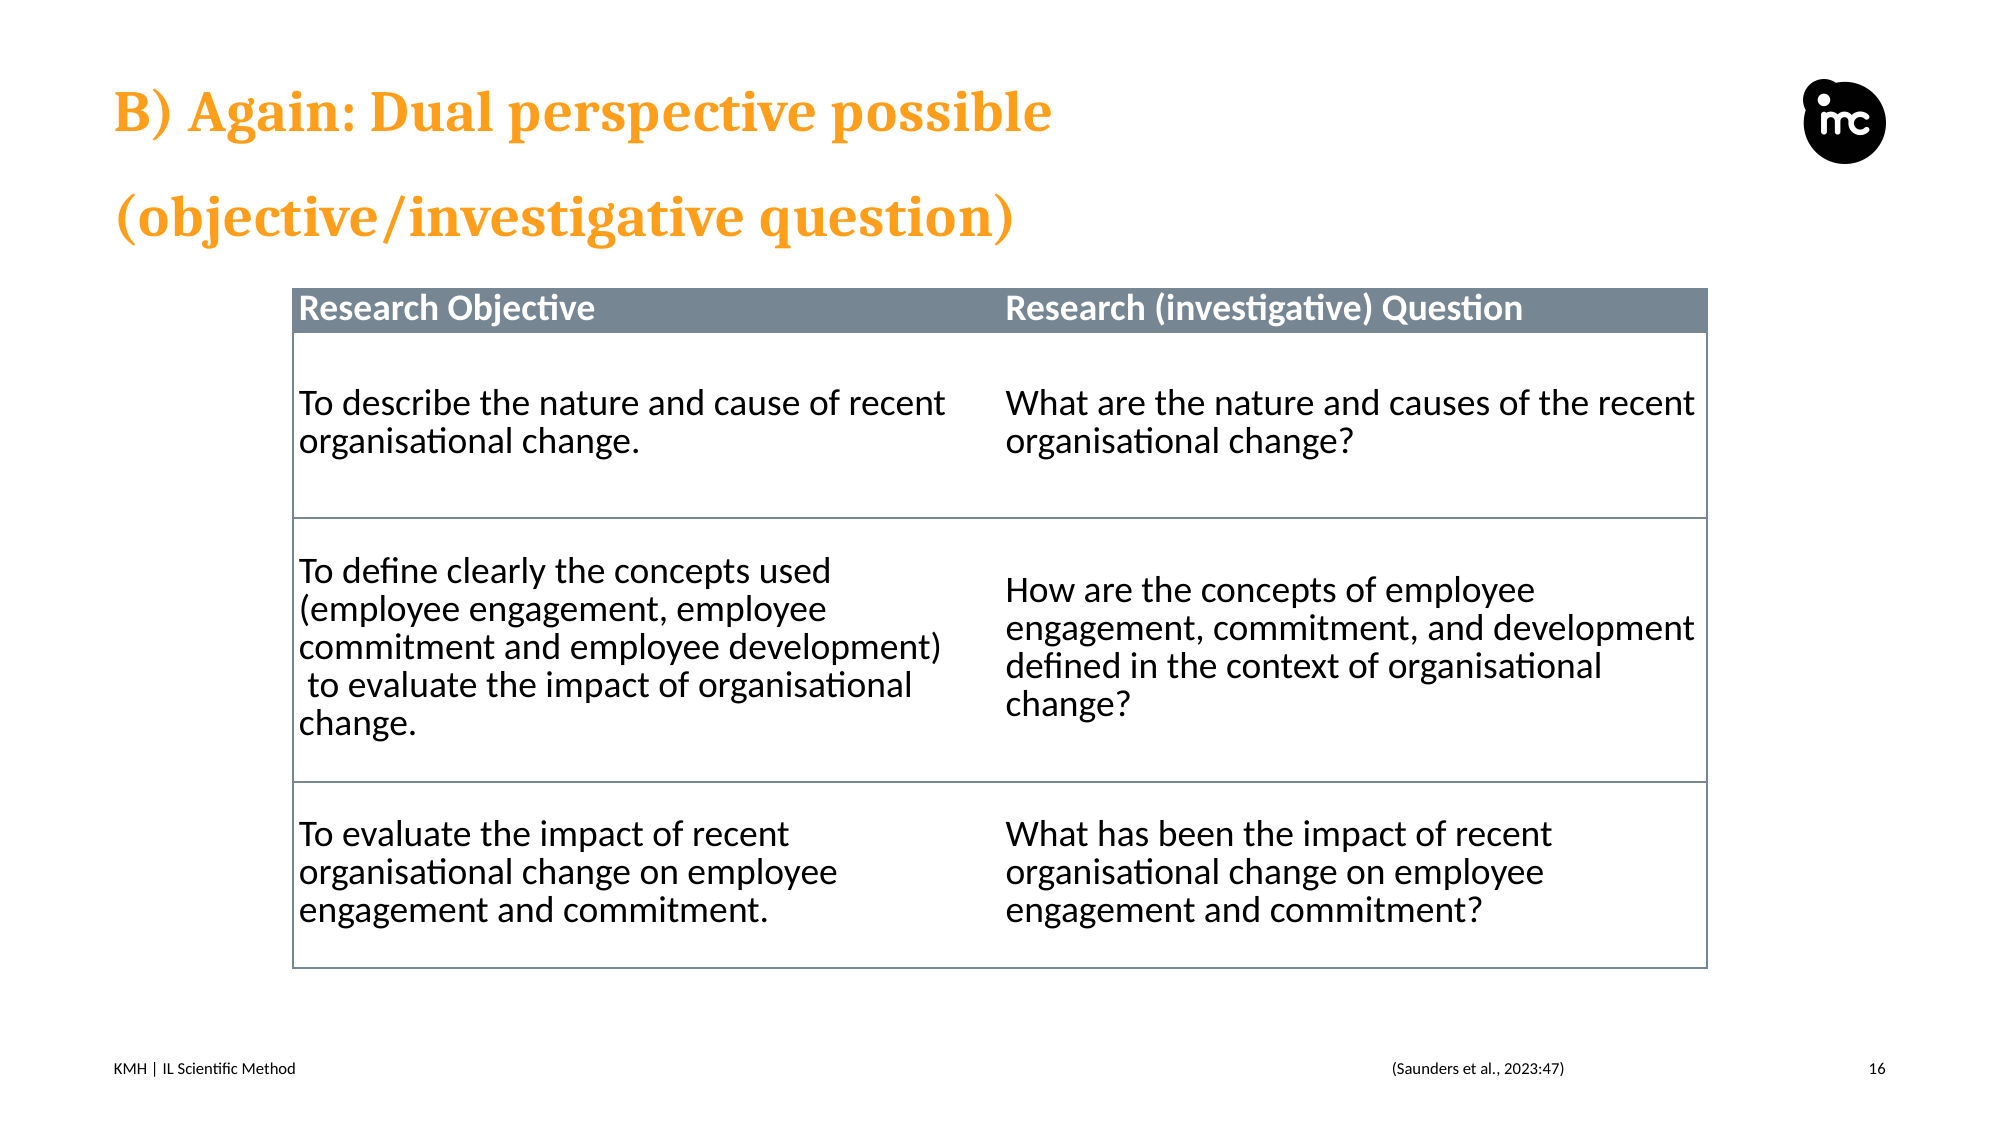

# B) Again: Dual perspective possible (objective/investigative question)
| Research Objective | Research (investigative) Question |
| --- | --- |
| To describe the nature and cause of recent organisational change. | What are the nature and causes of the recent organisational change? |
| To define clearly the concepts used (employee engagement, employee commitment and employee development) to evaluate the impact of organisational change. | How are the concepts of employee engagement, commitment, and development defined in the context of organisational change? |
| To evaluate the impact of recent organisational change on employee engagement and commitment. | What has been the impact of recent organisational change on employee engagement and commitment? |
KMH | IL Scientific Method
(Saunders et al., 2023:47)
16